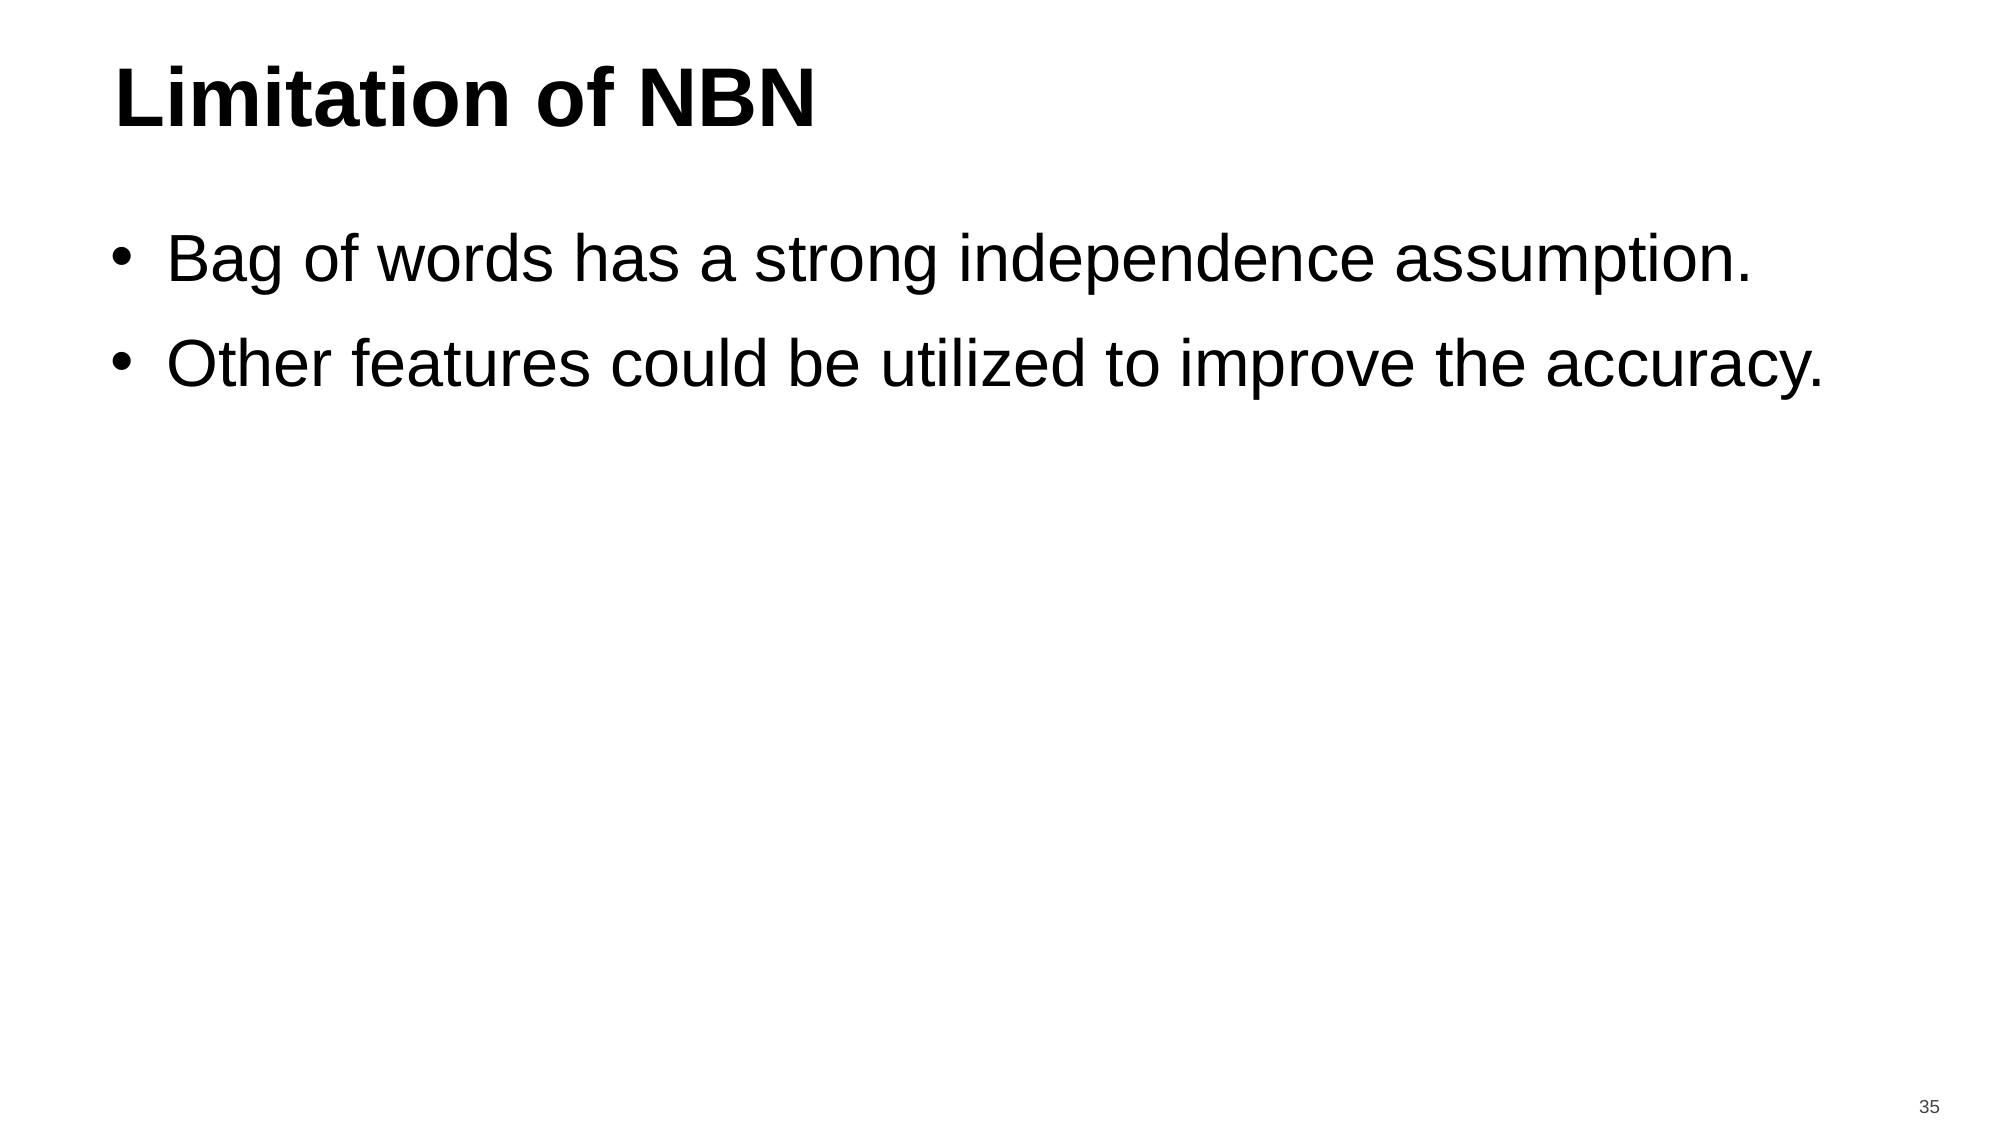

# Limitation of NBN
Bag of words has a strong independence assumption.
Other features could be utilized to improve the accuracy.
35